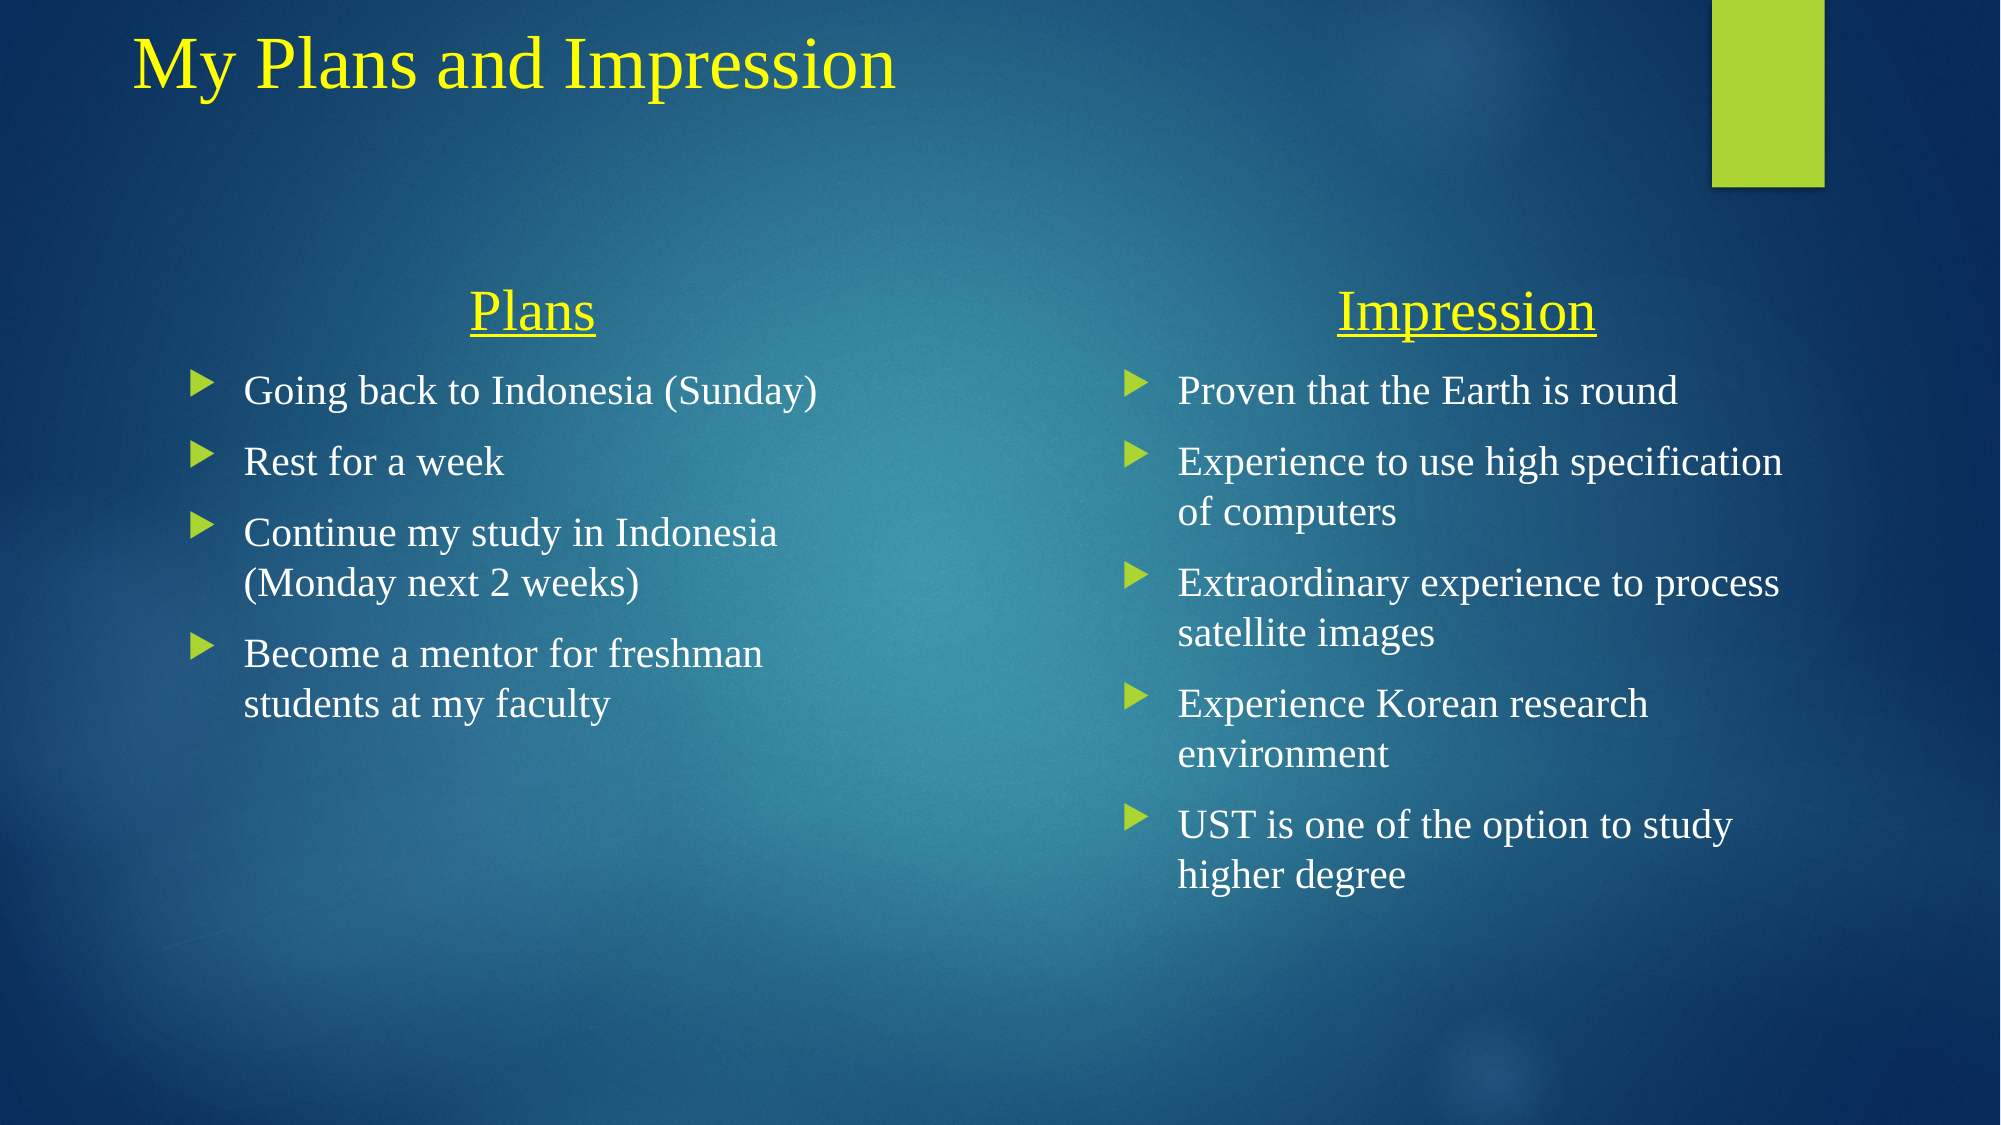

My Plans and Impression
Plans
Impression
Going back to Indonesia (Sunday)
Rest for a week
Continue my study in Indonesia (Monday next 2 weeks)
Become a mentor for freshman students at my faculty

Proven that the Earth is round
Experience to use high specification of computers
Extraordinary experience to process satellite images
Experience Korean research environment
UST is one of the option to study higher degree